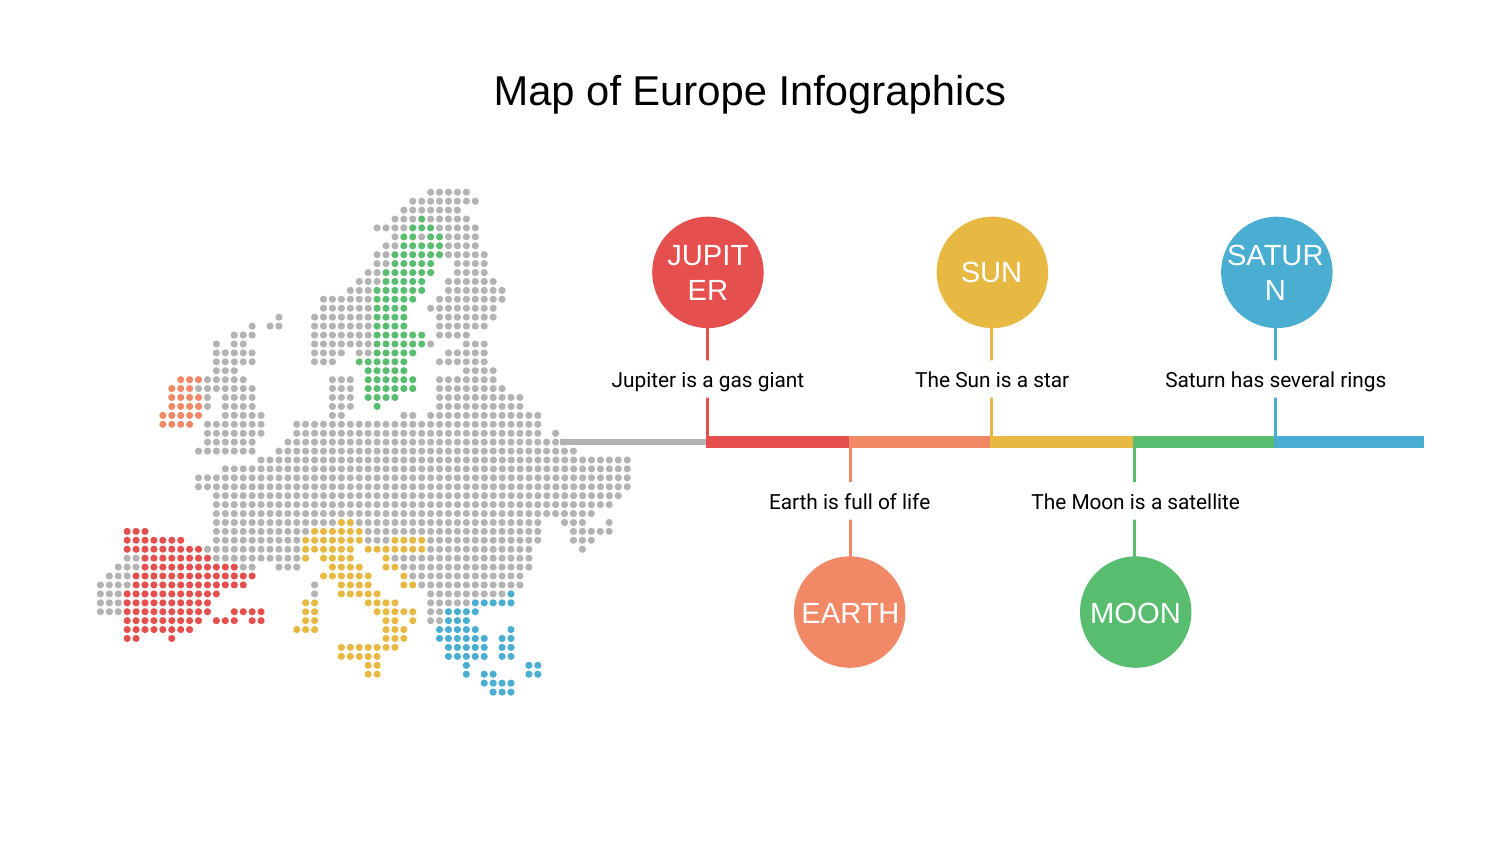

# Map of Europe Infographics

JUPITER
Jupiter is a gas giant

SUN
The Sun is a star

SATURN
Saturn has several rings

Earth is full of life
EARTH

The Moon is a satellite
MOON